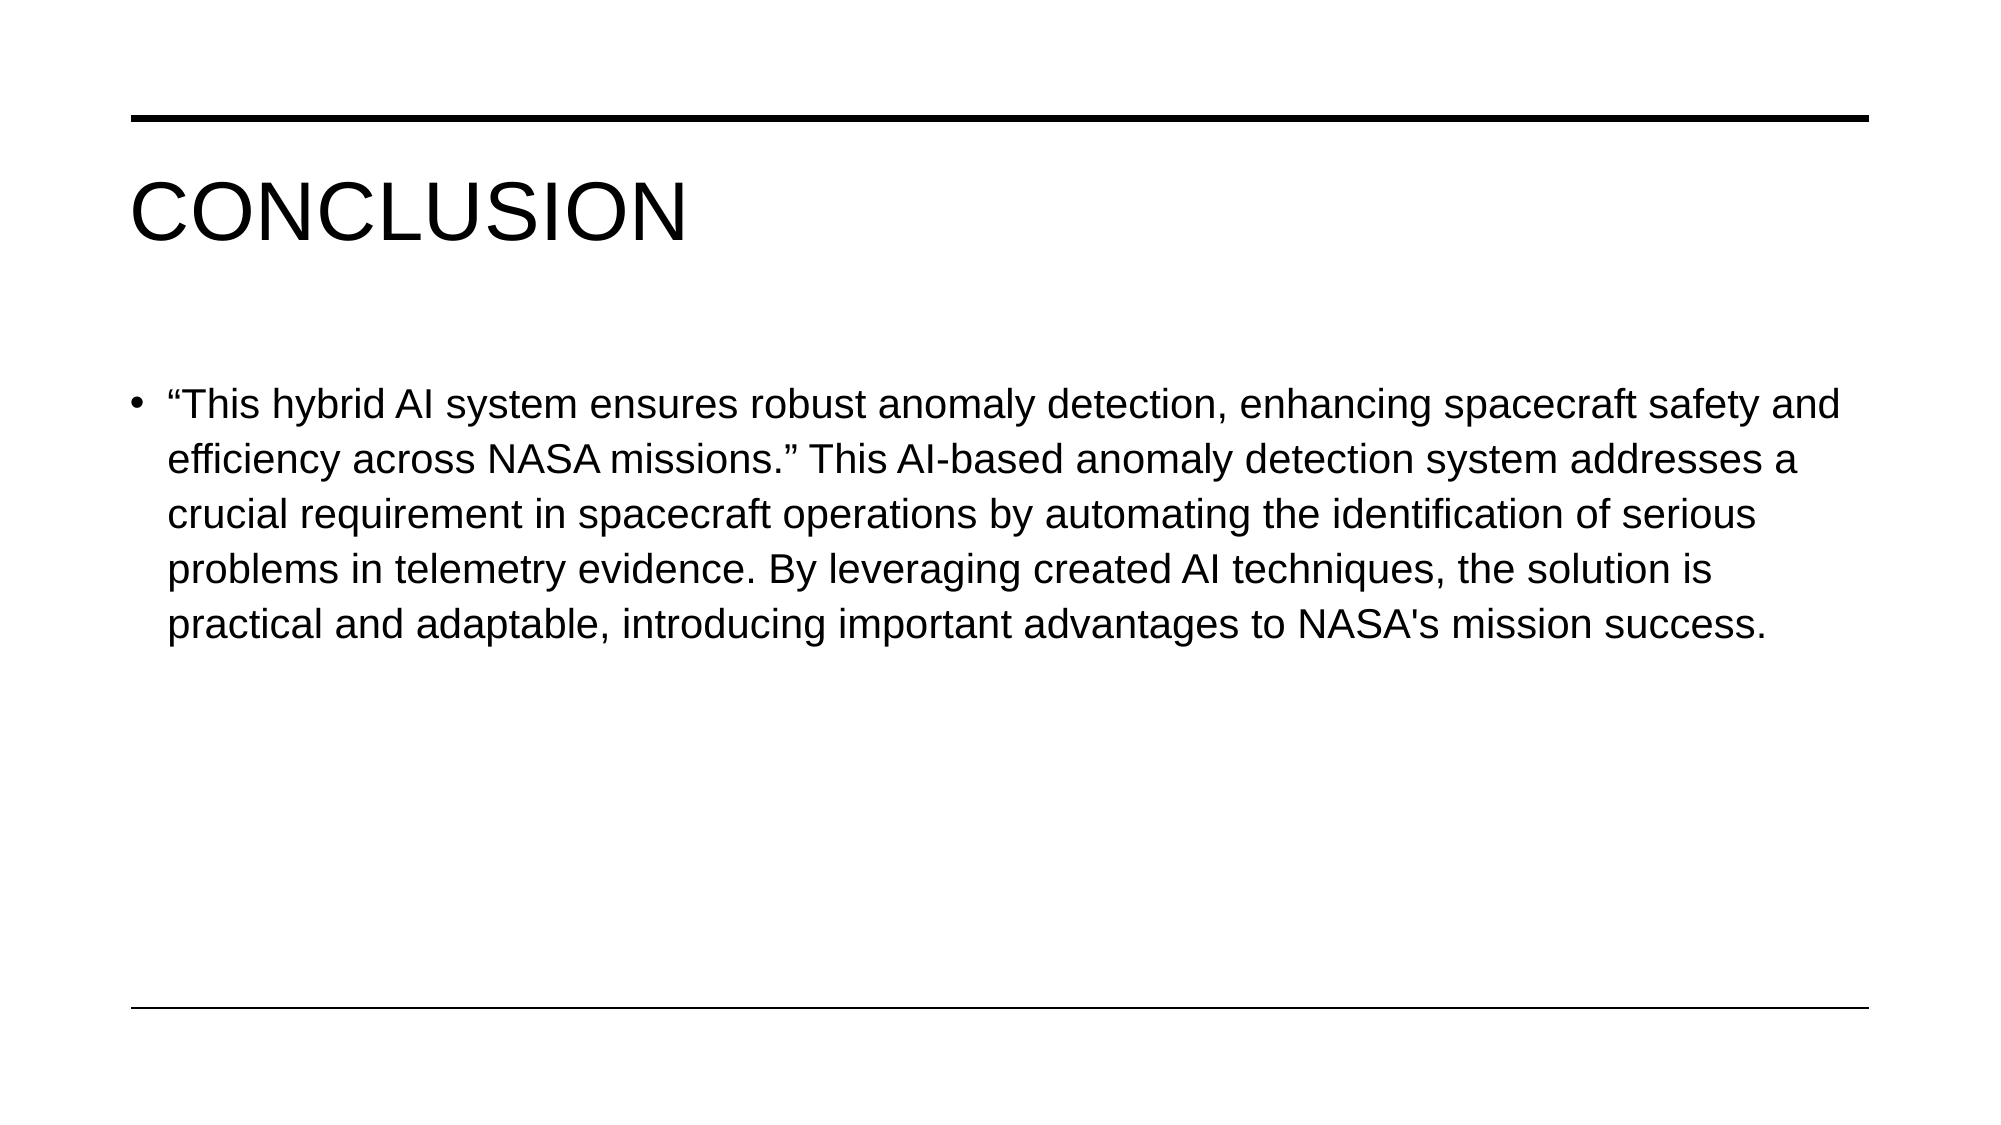

# Conclusion
“This hybrid AI system ensures robust anomaly detection, enhancing spacecraft safety and efficiency across NASA missions.” This AI-based anomaly detection system addresses a crucial requirement in spacecraft operations by automating the identification of serious problems in telemetry evidence. By leveraging created AI techniques, the solution is practical and adaptable, introducing important advantages to NASA's mission success.